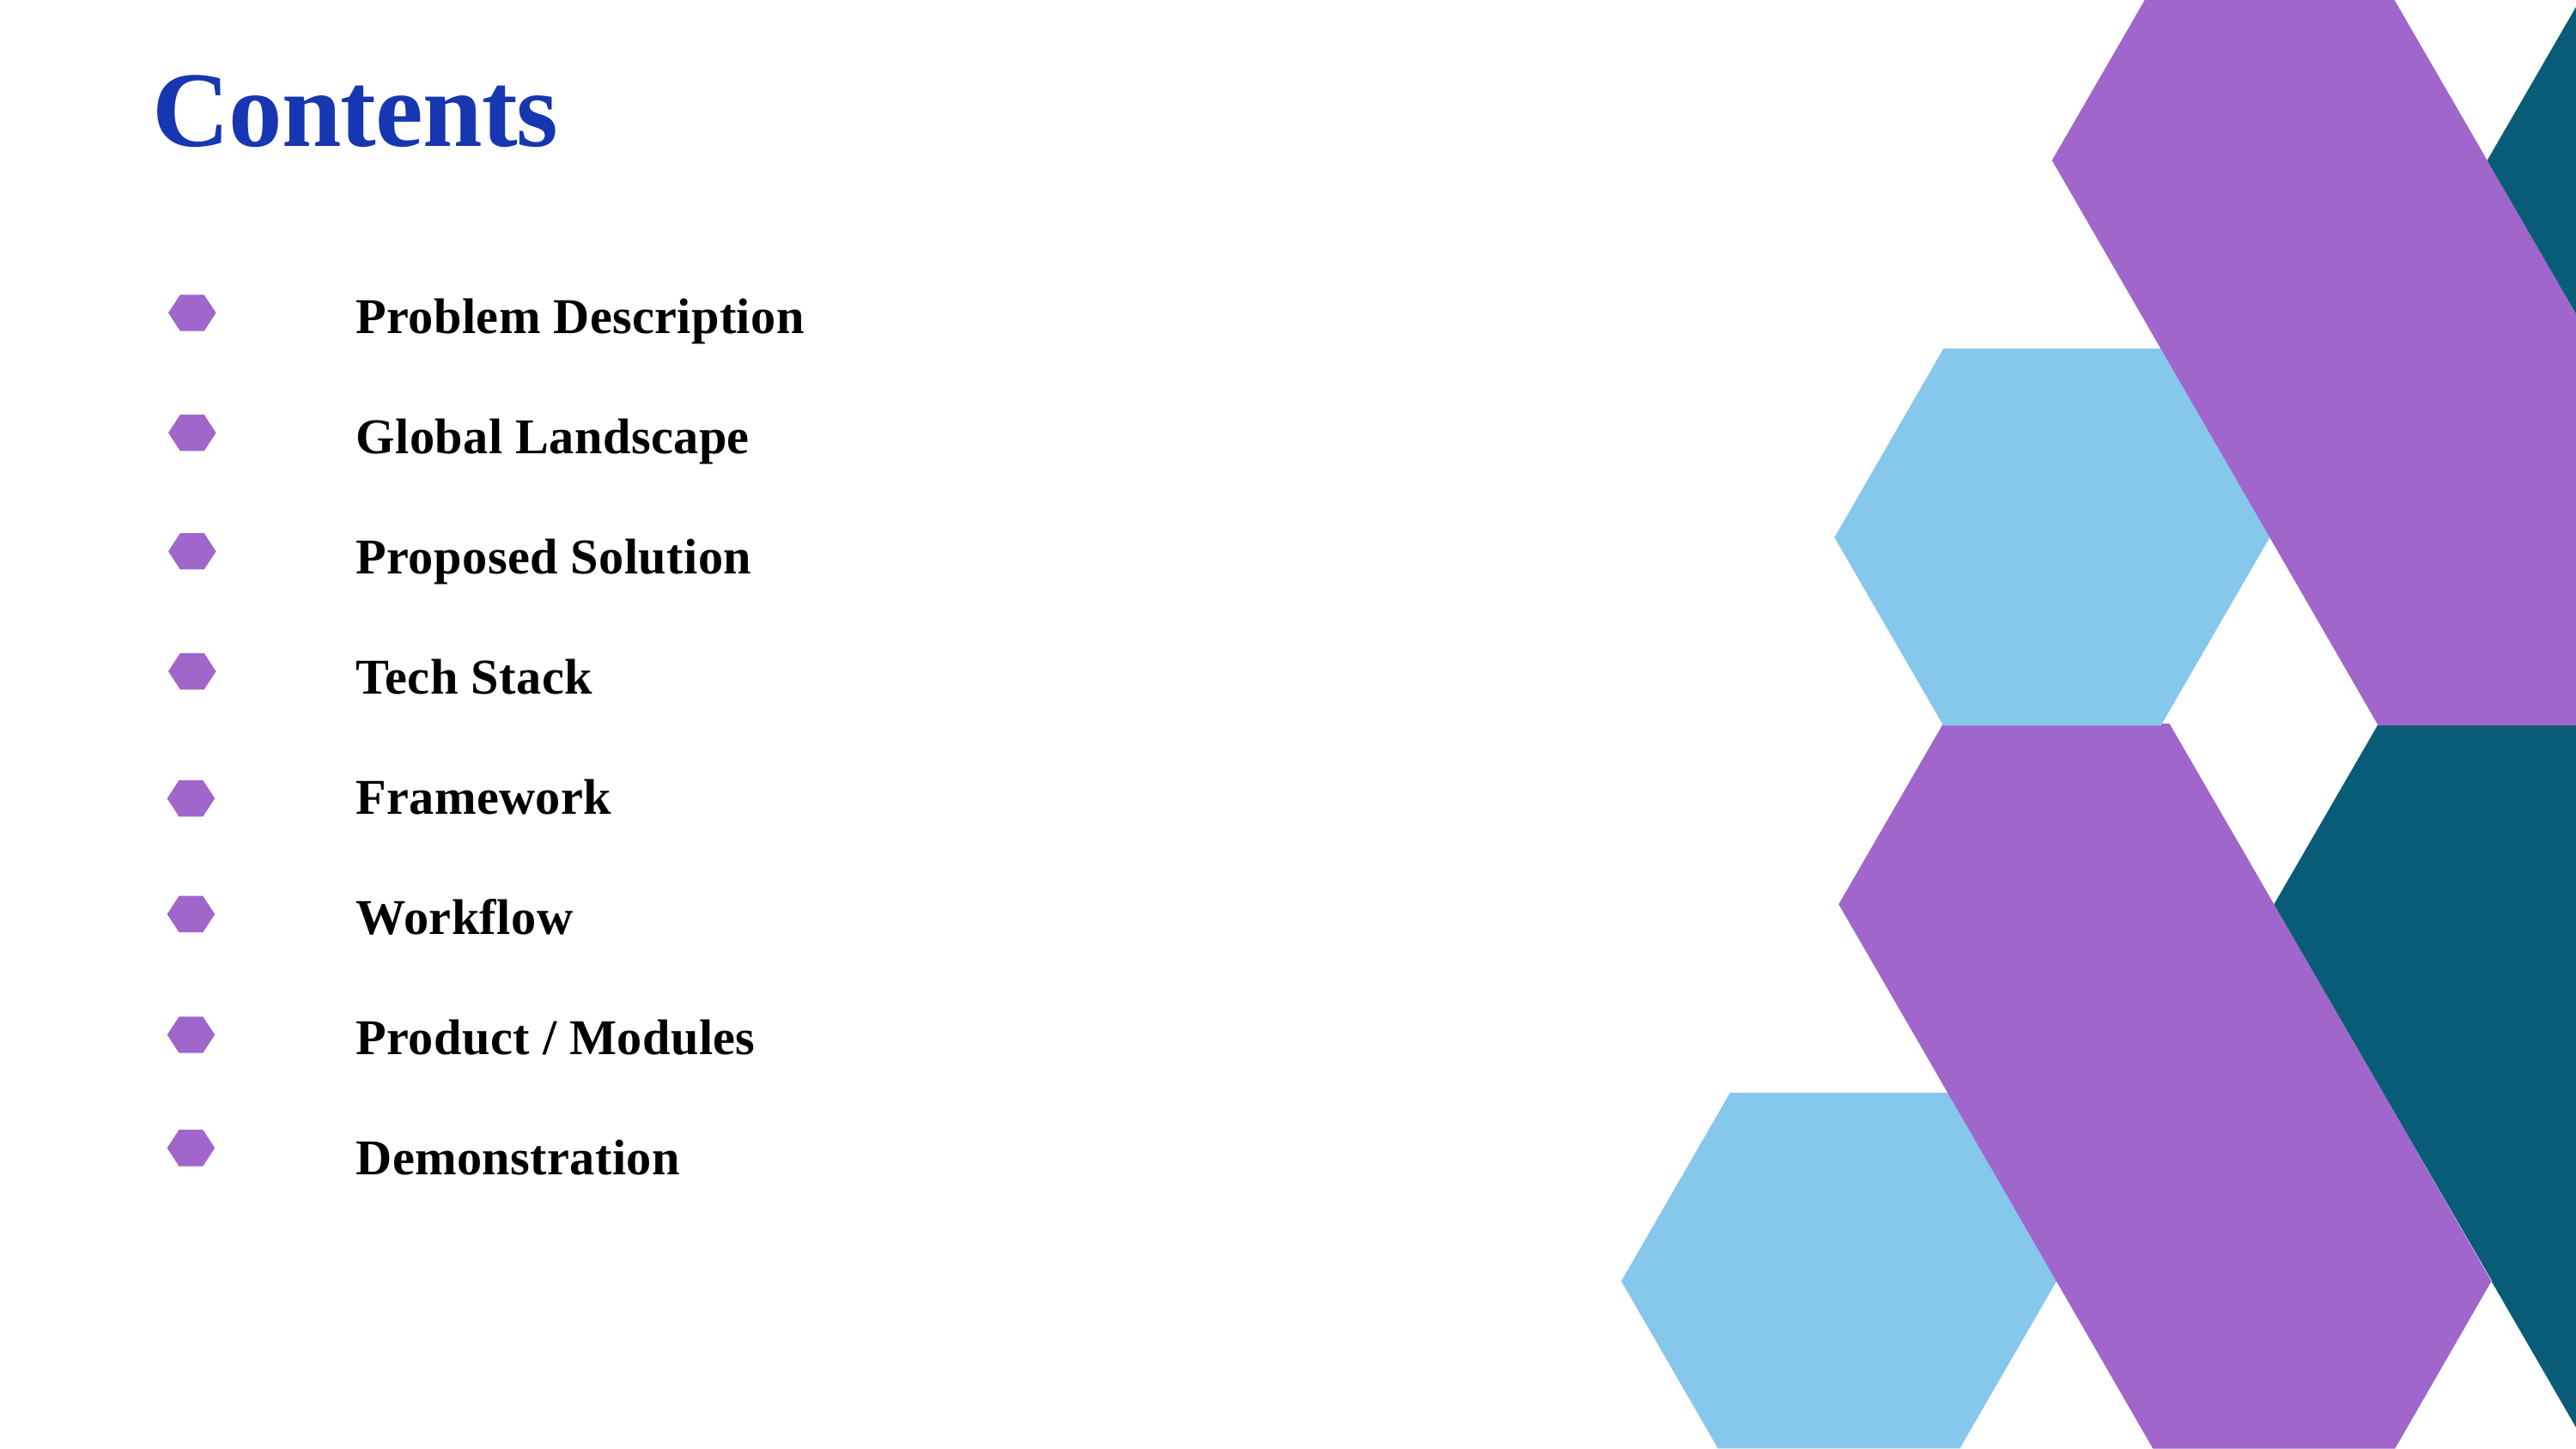

# Contents
Problem Description

Global Landscape

Proposed Solution

Tech Stack

Framework

Workflow

Product / Modules

Demonstration